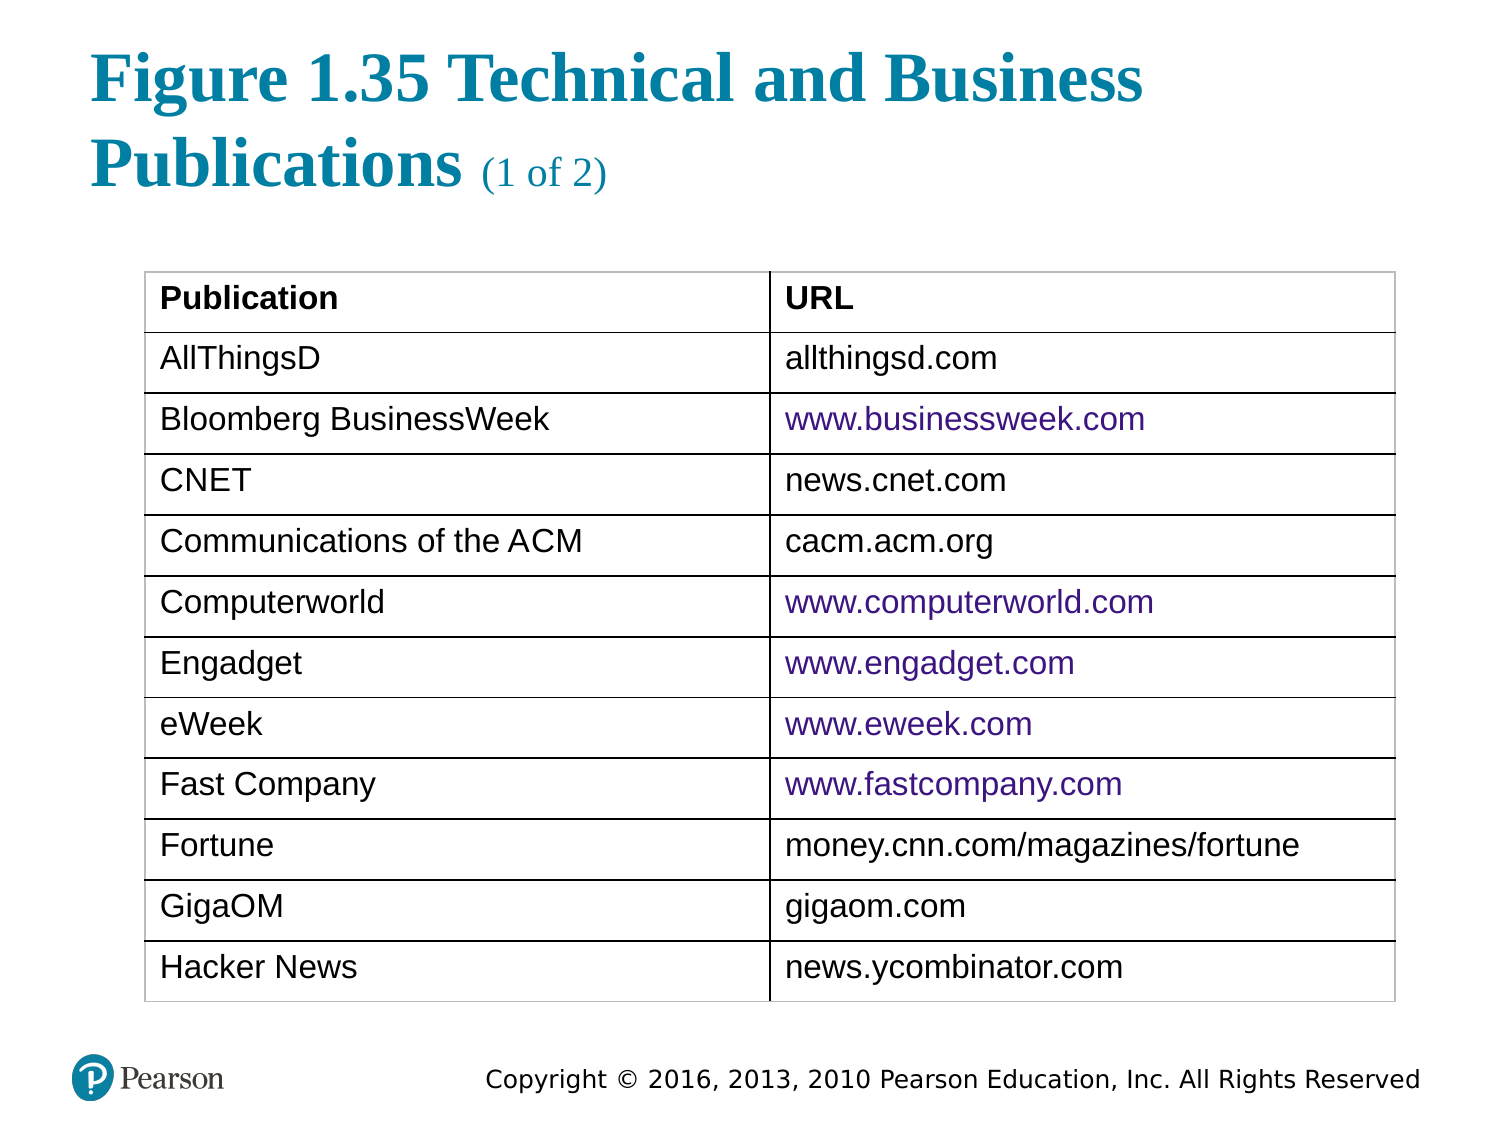

# Figure 1.35 Technical and Business Publications (1 of 2)
| Publication | U R L |
| --- | --- |
| AllThingsD | allthingsd.com |
| Bloomberg BusinessWeek | www.businessweek.com |
| C N E T | news.cnet.com |
| Communications of the A C M | cacm.acm.org |
| Computerworld | www.computerworld.com |
| Engadget | www.engadget.com |
| eWeek | www.eweek.com |
| Fast Company | www.fastcompany.com |
| Fortune | money.cnn.com/magazines/fortune |
| GigaO M | gigaom.com |
| Hacker News | news.ycombinator.com |